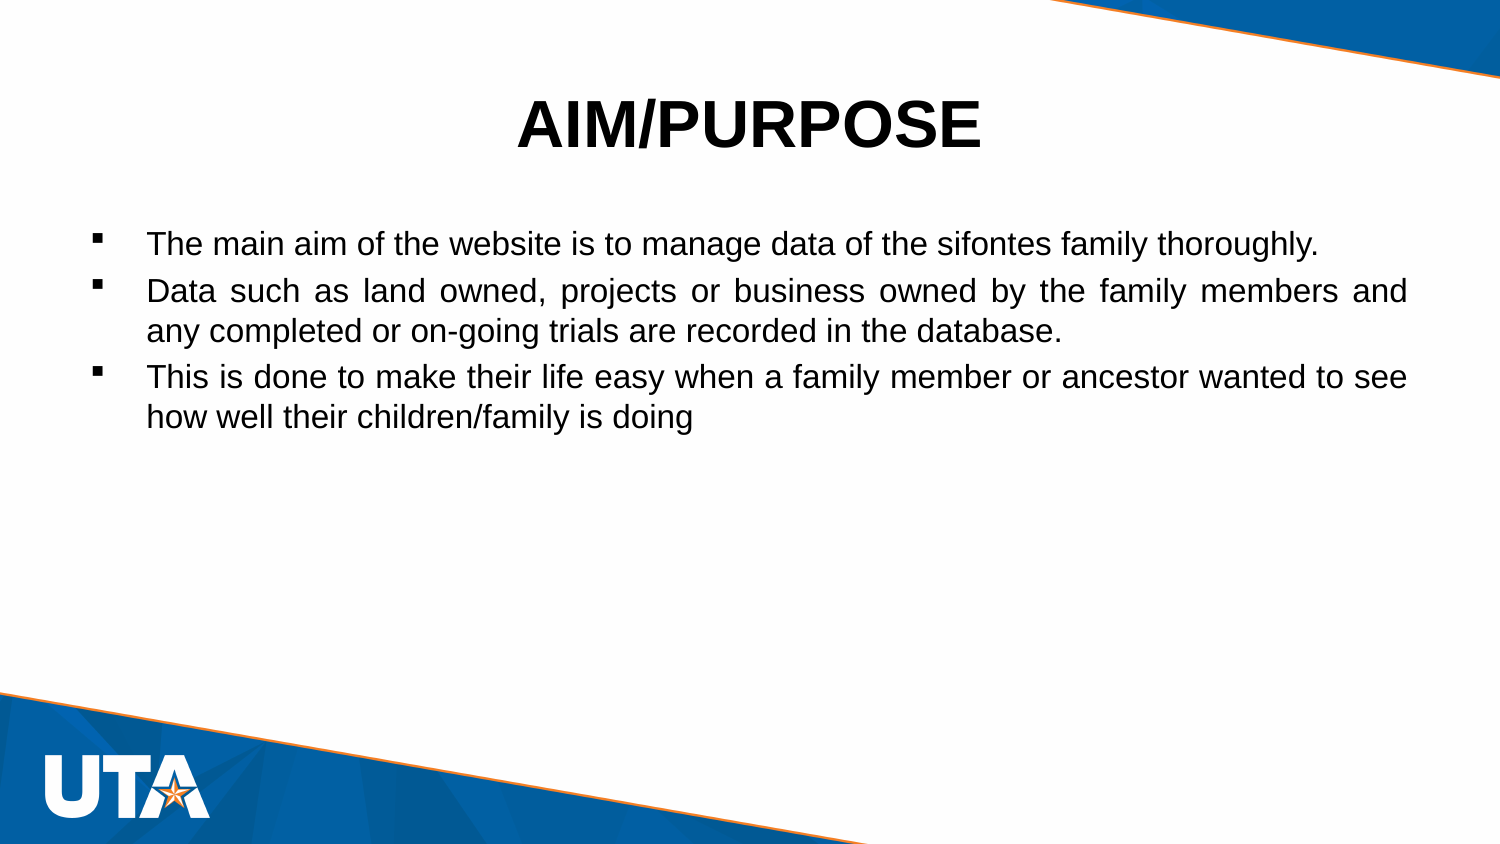

# AIM/PURPOSE
The main aim of the website is to manage data of the sifontes family thoroughly.
Data such as land owned, projects or business owned by the family members and any completed or on-going trials are recorded in the database.
This is done to make their life easy when a family member or ancestor wanted to see how well their children/family is doing